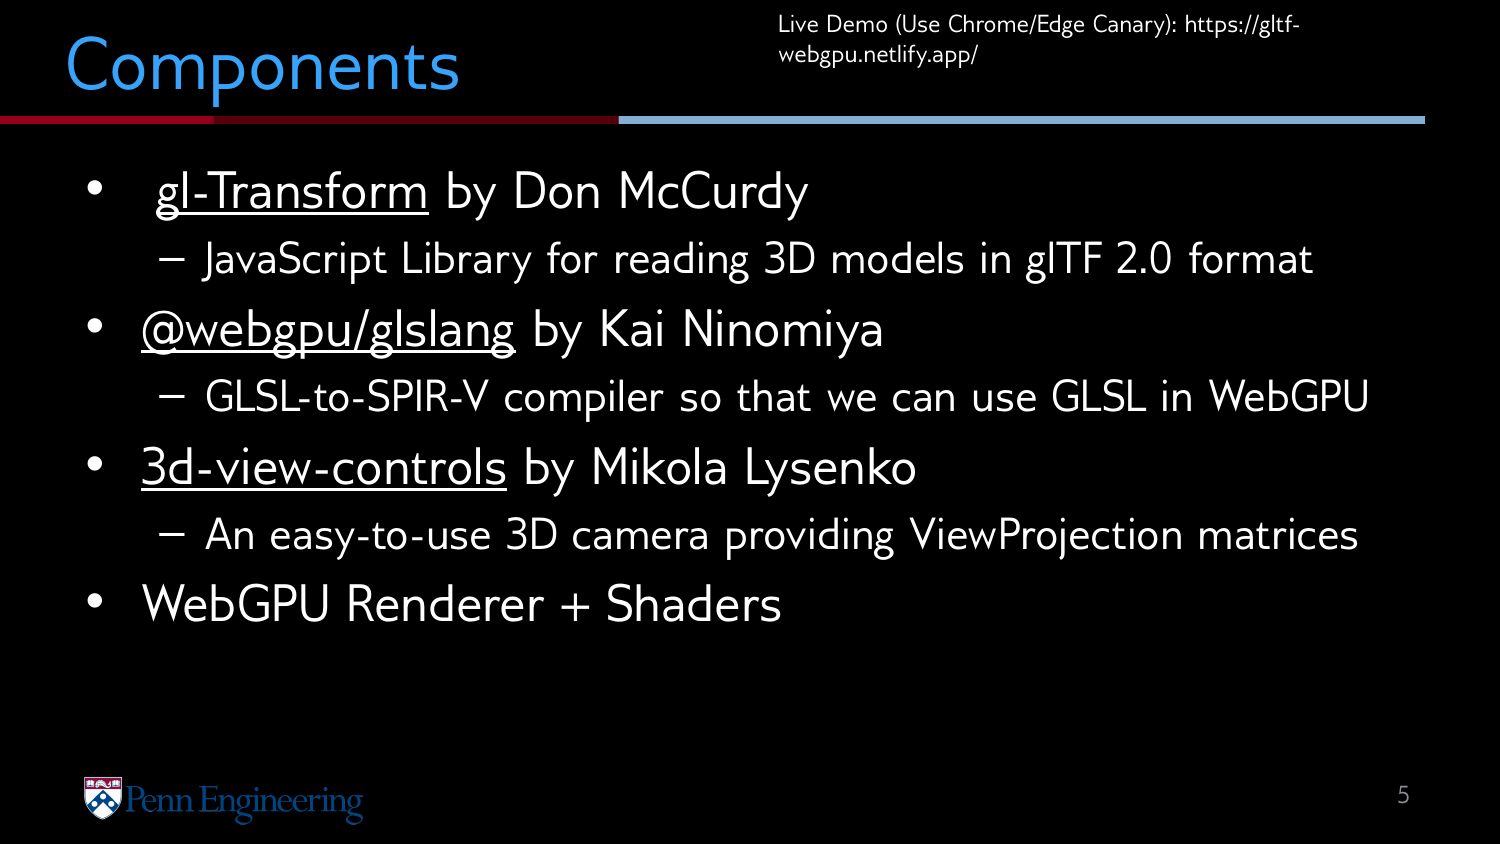

Live Demo (Use Chrome/Edge Canary): https://gltf-webgpu.netlify.app/
# Components
 gl-Transform by Don McCurdy
JavaScript Library for reading 3D models in glTF 2.0 format
@webgpu/glslang by Kai Ninomiya
GLSL-to-SPIR-V compiler so that we can use GLSL in WebGPU
3d-view-controls by Mikola Lysenko
An easy-to-use 3D camera providing ViewProjection matrices
WebGPU Renderer + Shaders
5